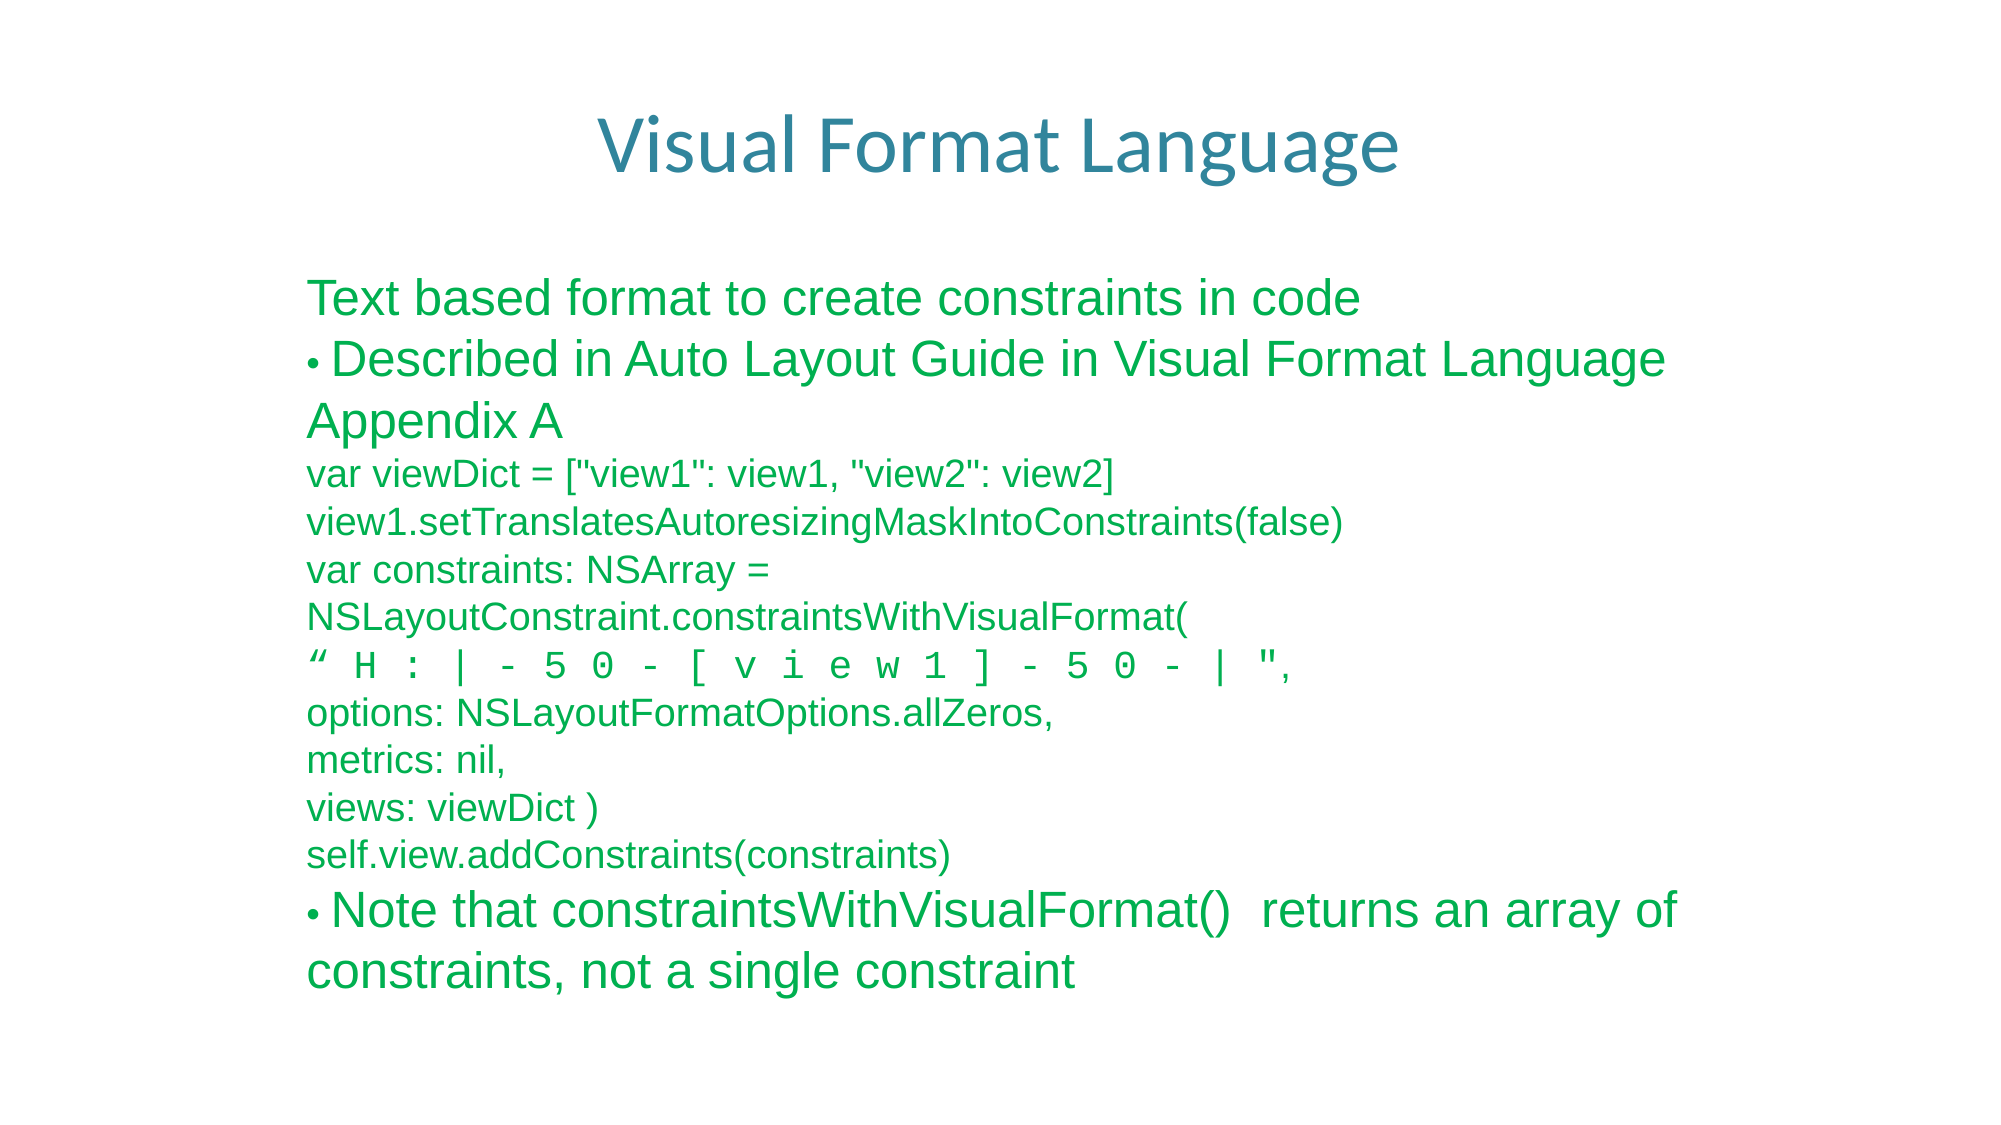

Visual Format Language
Text based format to create constraints in code
• Described in Auto Layout Guide in Visual Format Language
Appendix A
var viewDict = ["view1": view1, "view2": view2]
view1.setTranslatesAutoresizingMaskIntoConstraints(false)
var constraints: NSArray =
NSLayoutConstraint.constraintsWithVisualFormat(
“ H : | - 5 0 - [ v i e w 1 ] - 5 0 - | ",
options: NSLayoutFormatOptions.allZeros,
metrics: nil,
views: viewDict )
self.view.addConstraints(constraints)
• Note that constraintsWithVisualFormat()  returns an array of
constraints, not a single constraint